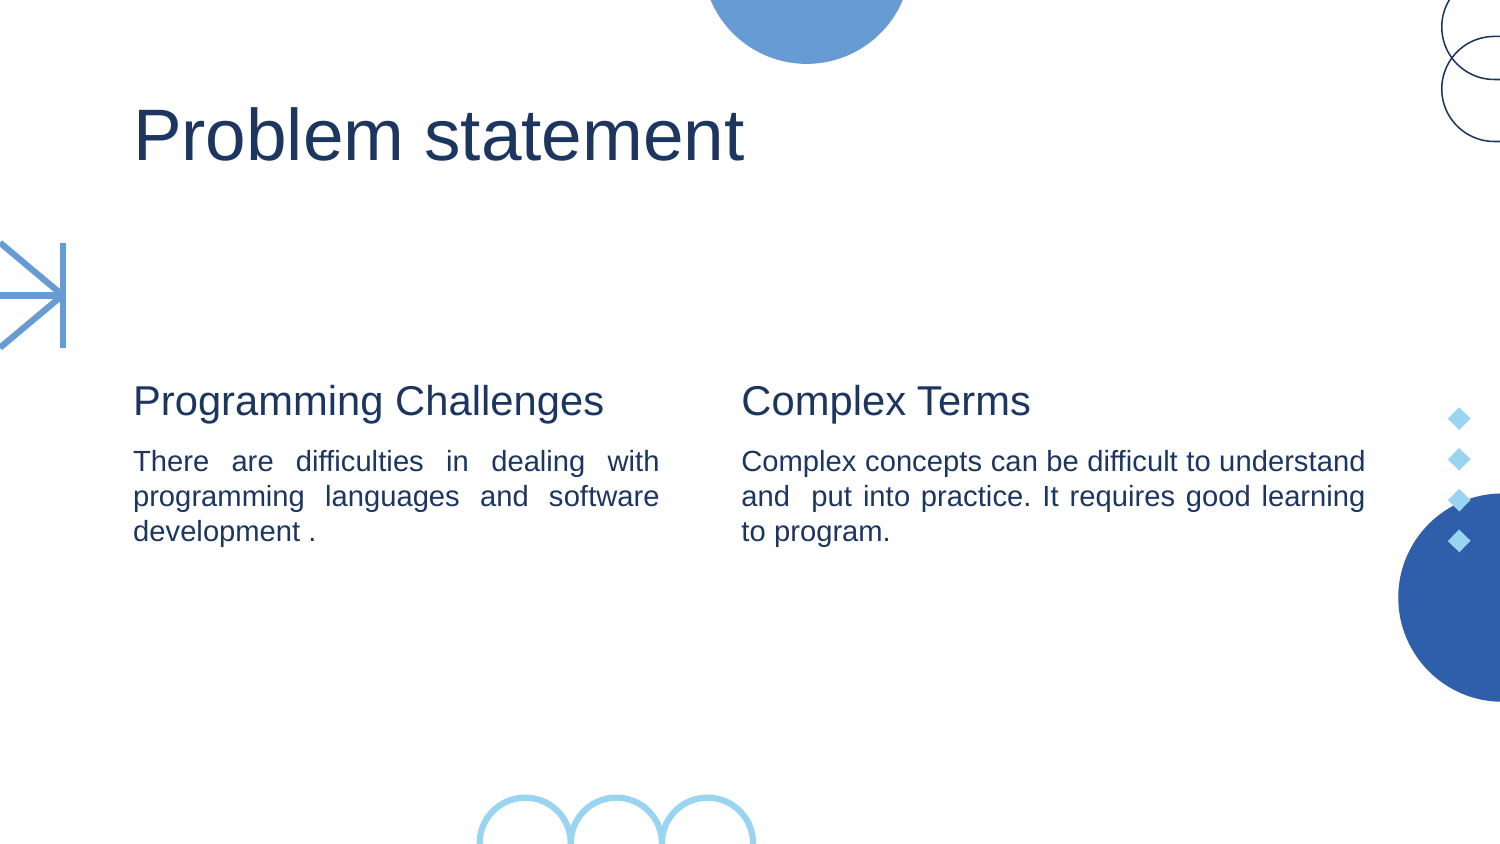

# Problem statement
Programming Challenges
Complex Terms
There are difficulties in dealing with programming languages and software development .
Complex concepts can be difficult to understand and  put into practice. It requires good learning to program.